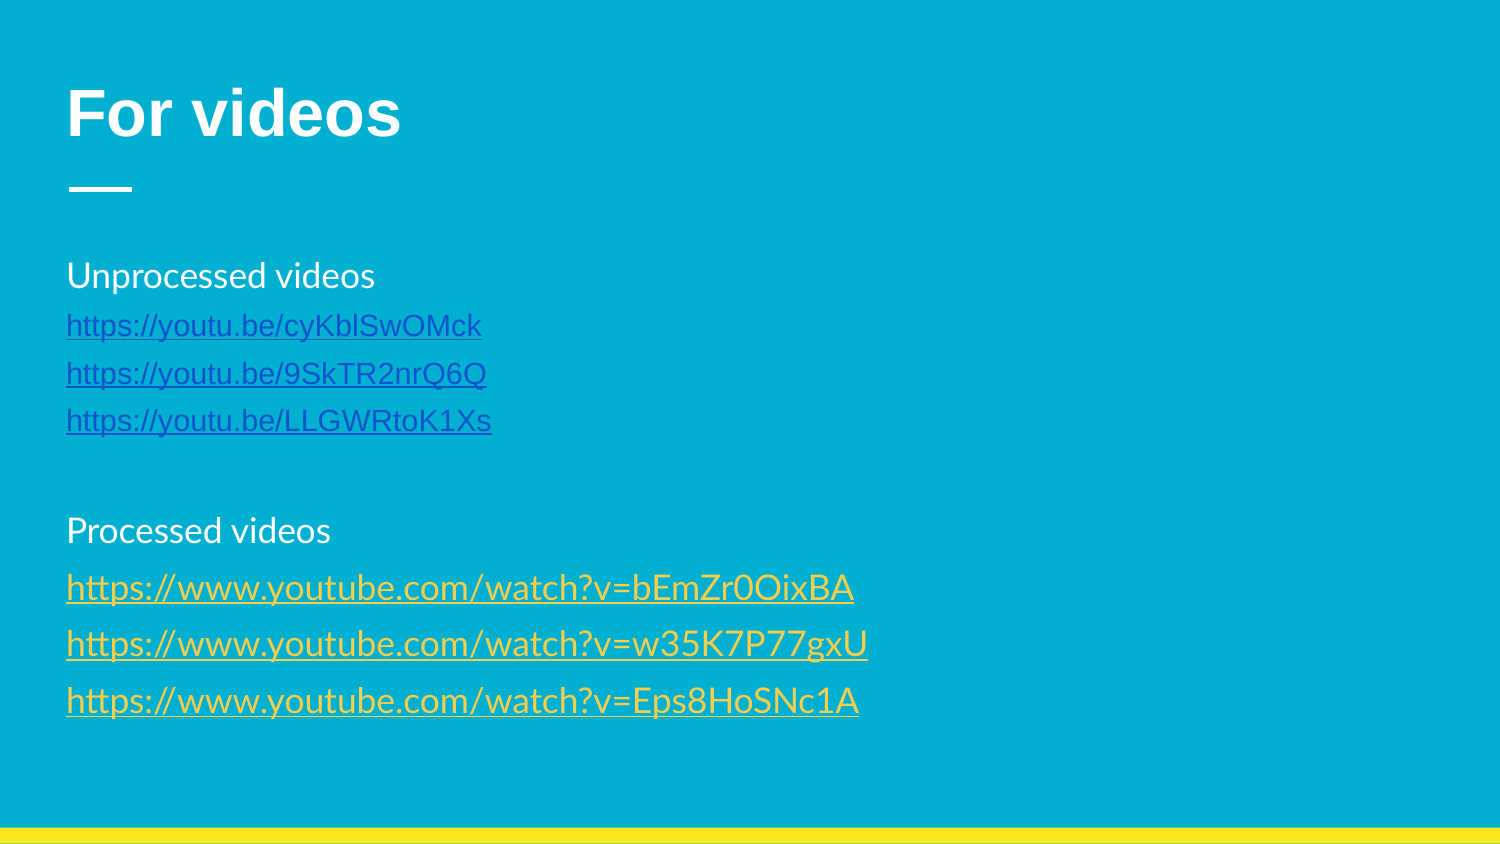

# For videos
Unprocessed videos
https://youtu.be/cyKblSwOMck
https://youtu.be/9SkTR2nrQ6Q
https://youtu.be/LLGWRtoK1Xs

Processed videos
https://www.youtube.com/watch?v=bEmZr0OixBA
https://www.youtube.com/watch?v=w35K7P77gxU
https://www.youtube.com/watch?v=Eps8HoSNc1A